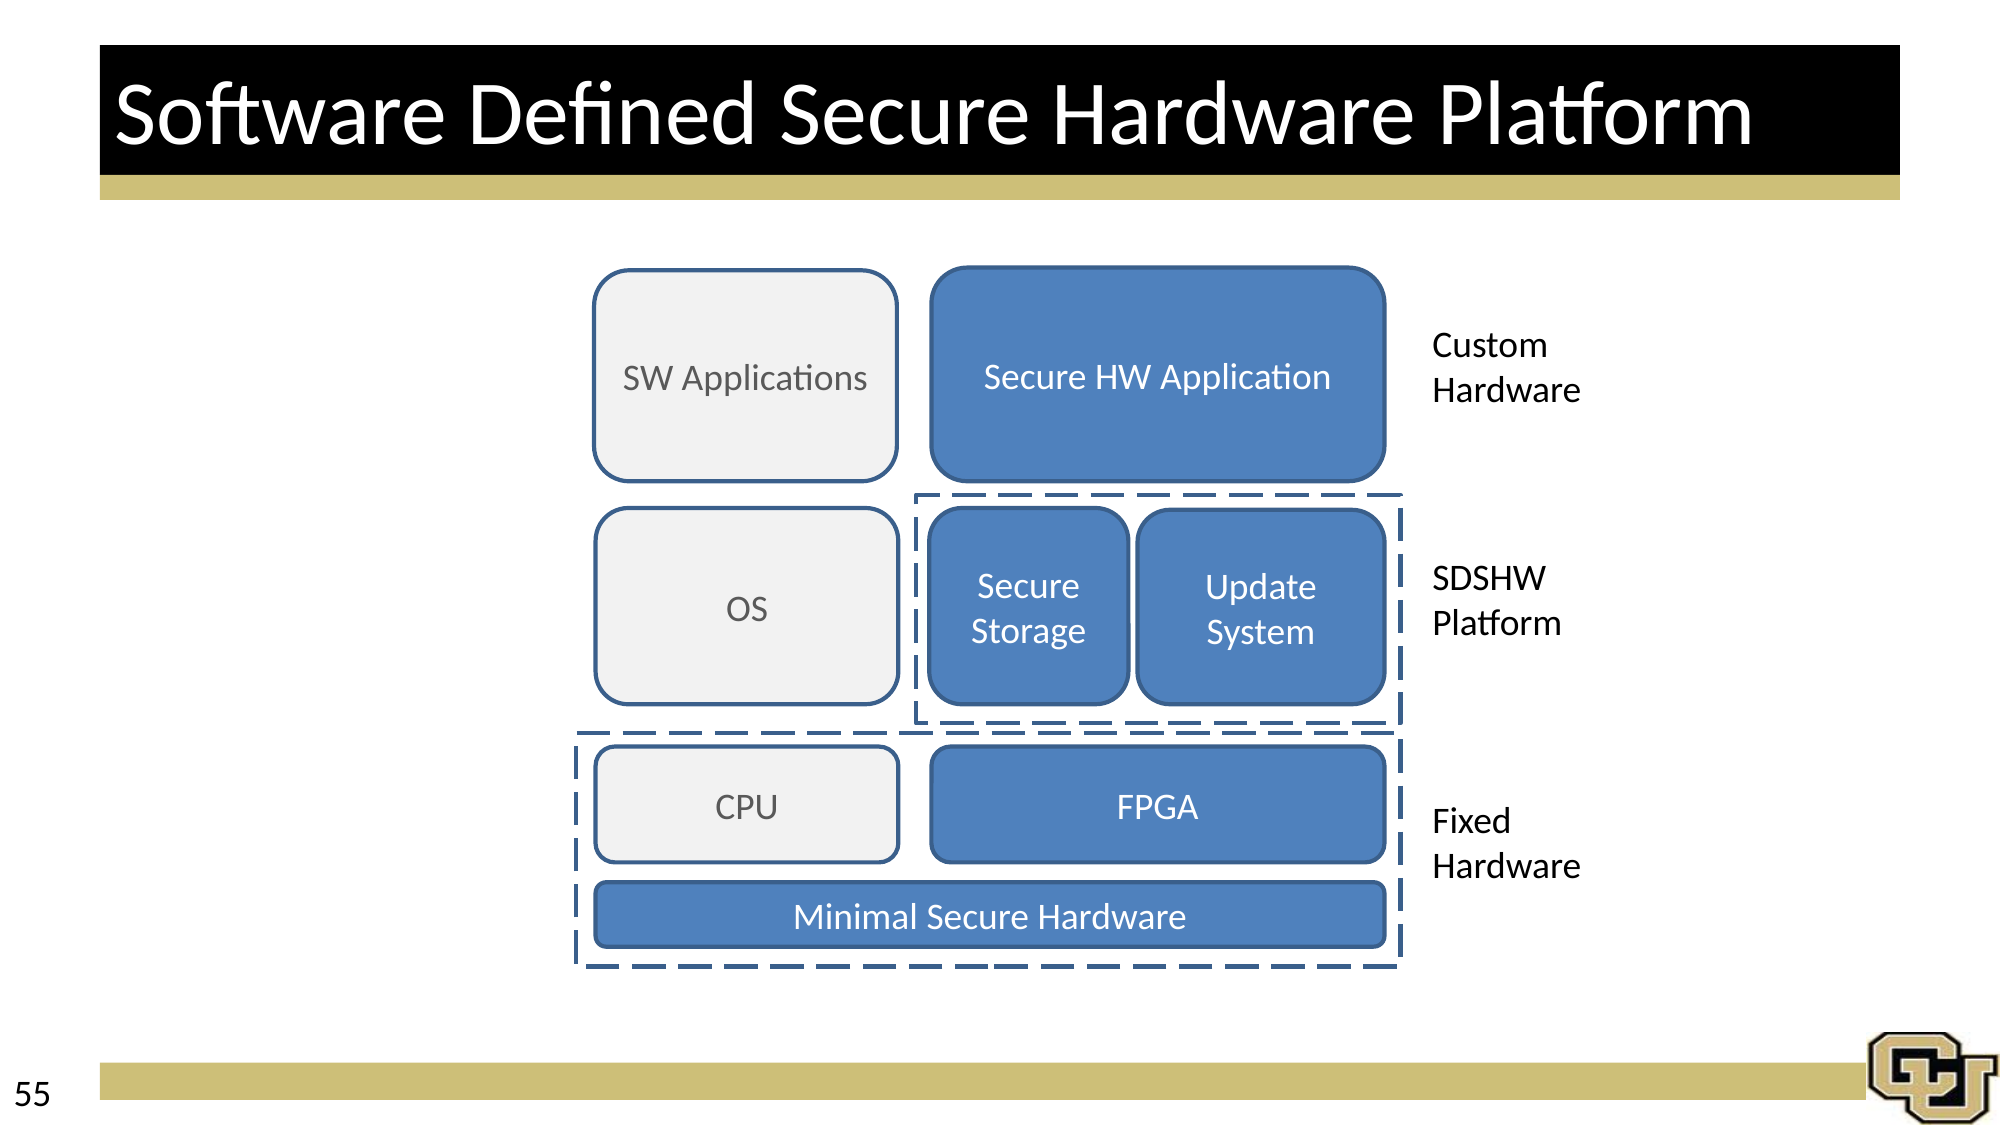

# Software Defined Secure Hardware Platform
Secure HW Application
SW Applications
Custom
Hardware

Secure Storage
OS
Update System
SDSHW
Platform

FPGA
CPU
Fixed
Hardware
Minimal Secure Hardware
55